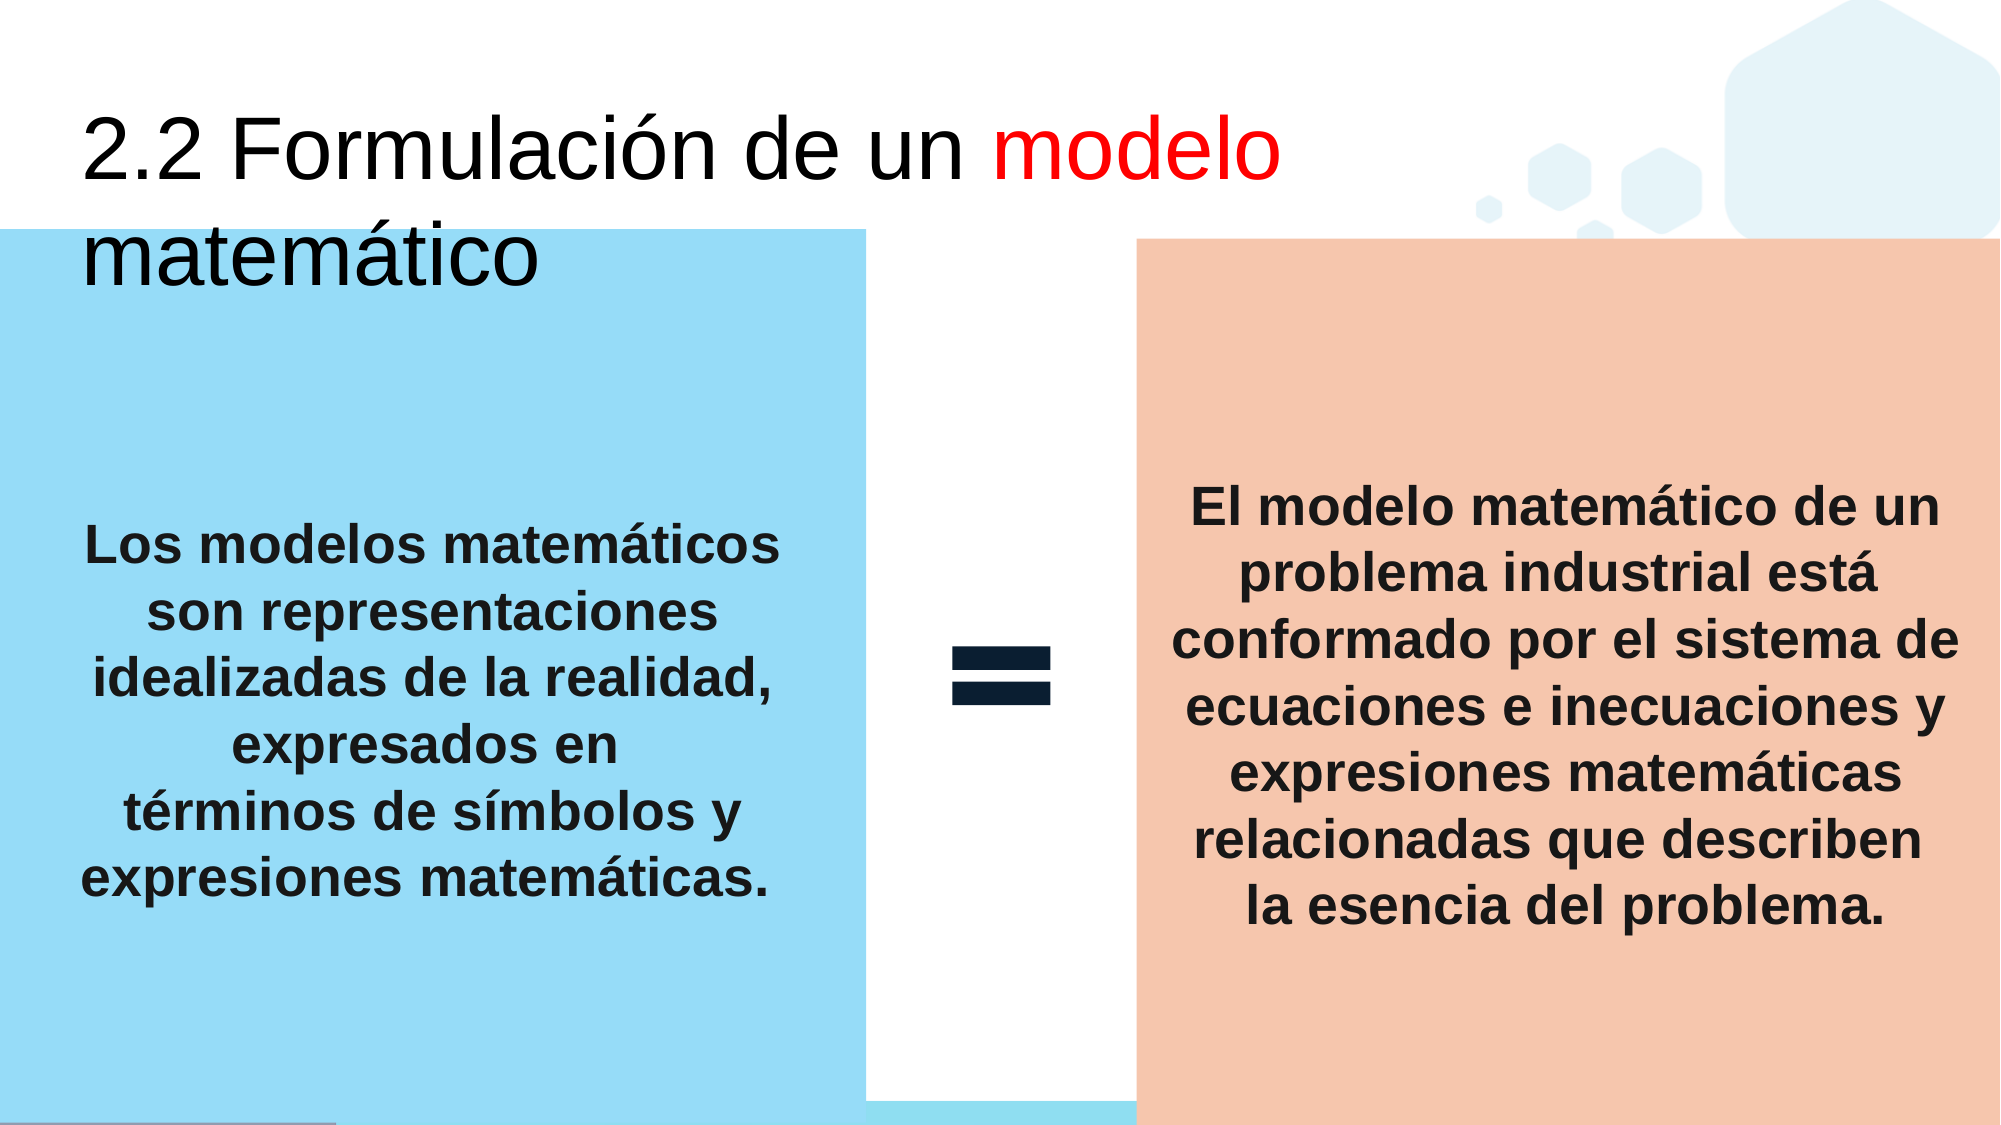

2.2 Formulación de un modelo matemático

El modelo matemático de un problema industrial está
conformado por el sistema de ecuaciones e inecuaciones y expresiones matemáticas relacionadas que describen
la esencia del problema.
Los modelos matemáticos son representaciones idealizadas de la realidad, expresados en
términos de símbolos y expresiones matemáticas.